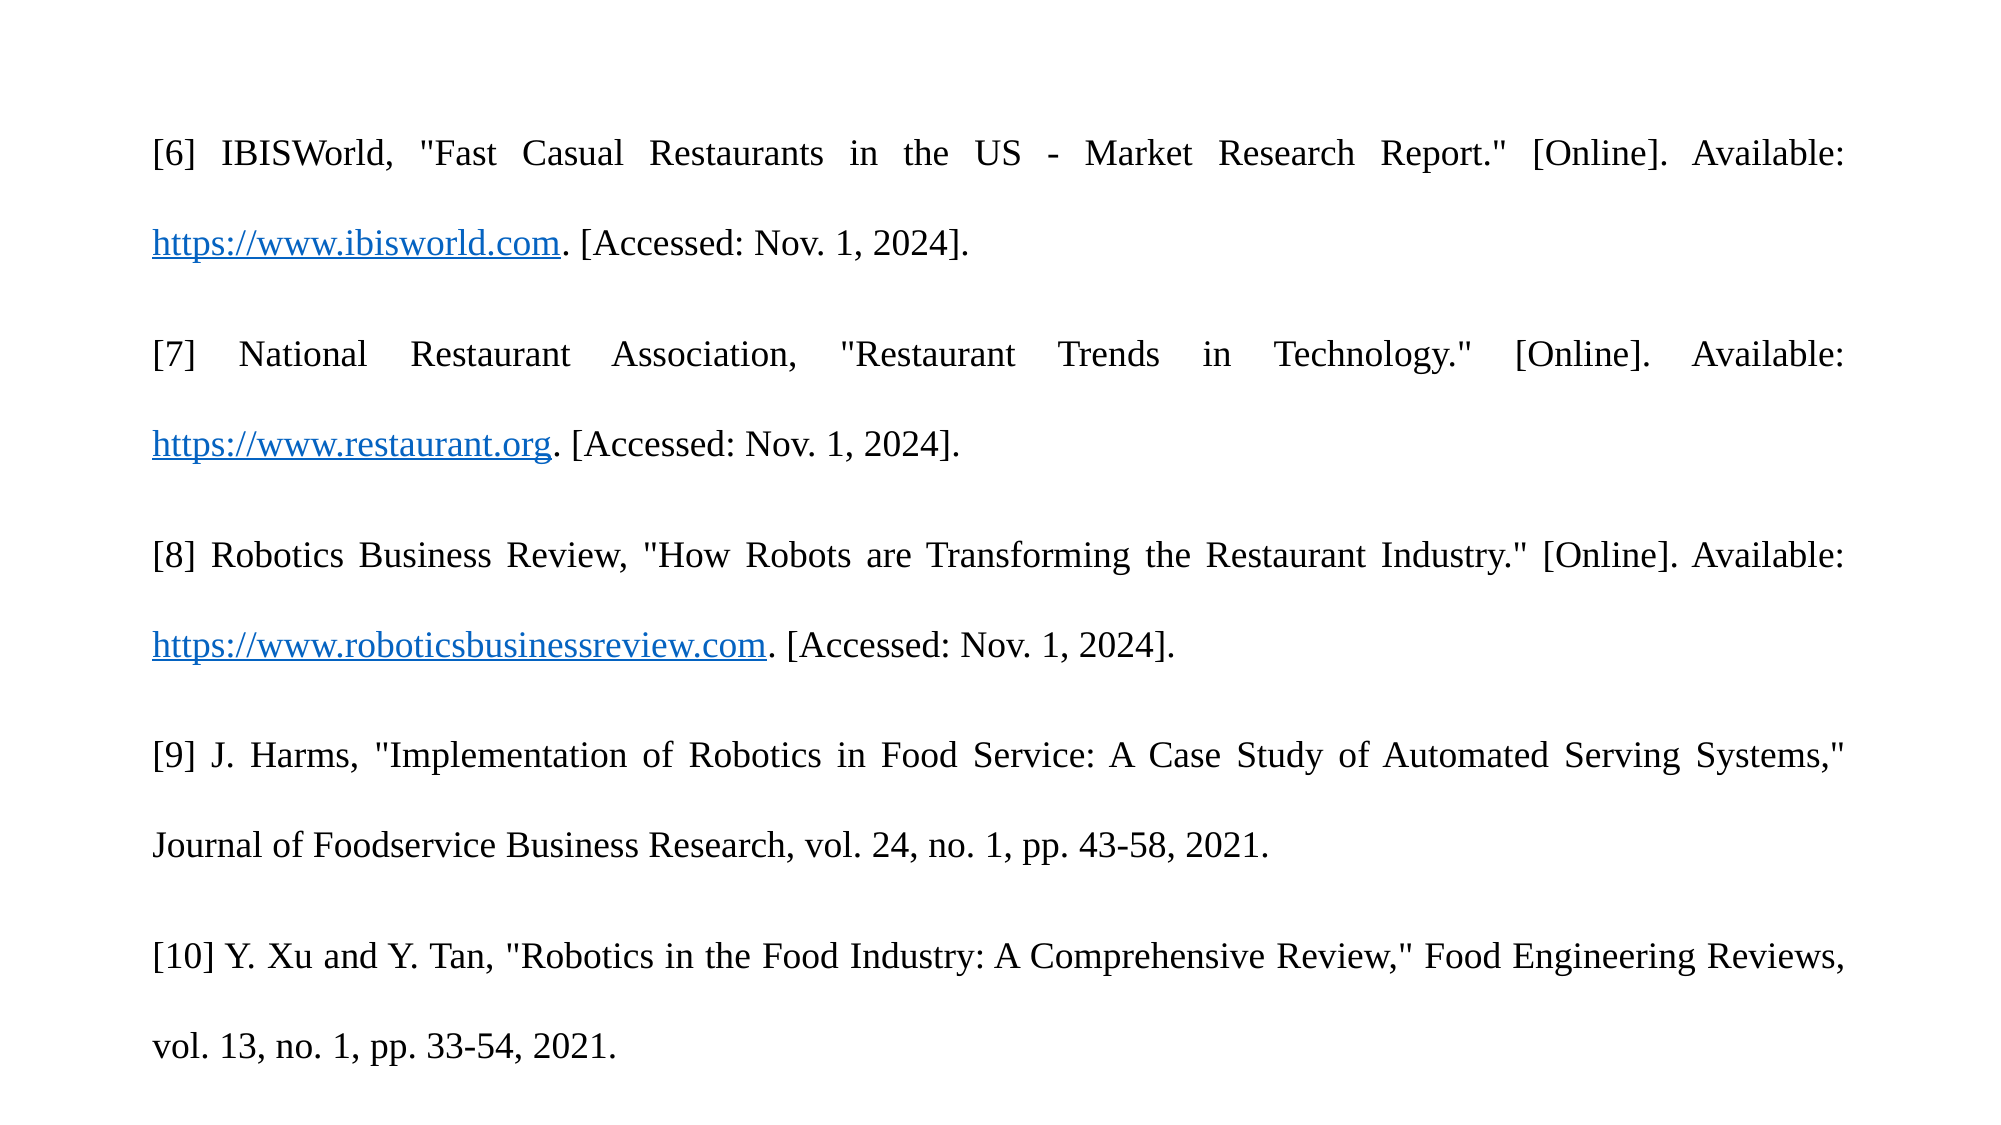

[6] IBISWorld, "Fast Casual Restaurants in the US - Market Research Report." [Online]. Available: https://www.ibisworld.com. [Accessed: Nov. 1, 2024].
[7] National Restaurant Association, "Restaurant Trends in Technology." [Online]. Available: https://www.restaurant.org. [Accessed: Nov. 1, 2024].
[8] Robotics Business Review, "How Robots are Transforming the Restaurant Industry." [Online]. Available: https://www.roboticsbusinessreview.com. [Accessed: Nov. 1, 2024].
[9] J. Harms, "Implementation of Robotics in Food Service: A Case Study of Automated Serving Systems," Journal of Foodservice Business Research, vol. 24, no. 1, pp. 43-58, 2021.
[10] Y. Xu and Y. Tan, "Robotics in the Food Industry: A Comprehensive Review," Food Engineering Reviews, vol. 13, no. 1, pp. 33-54, 2021.